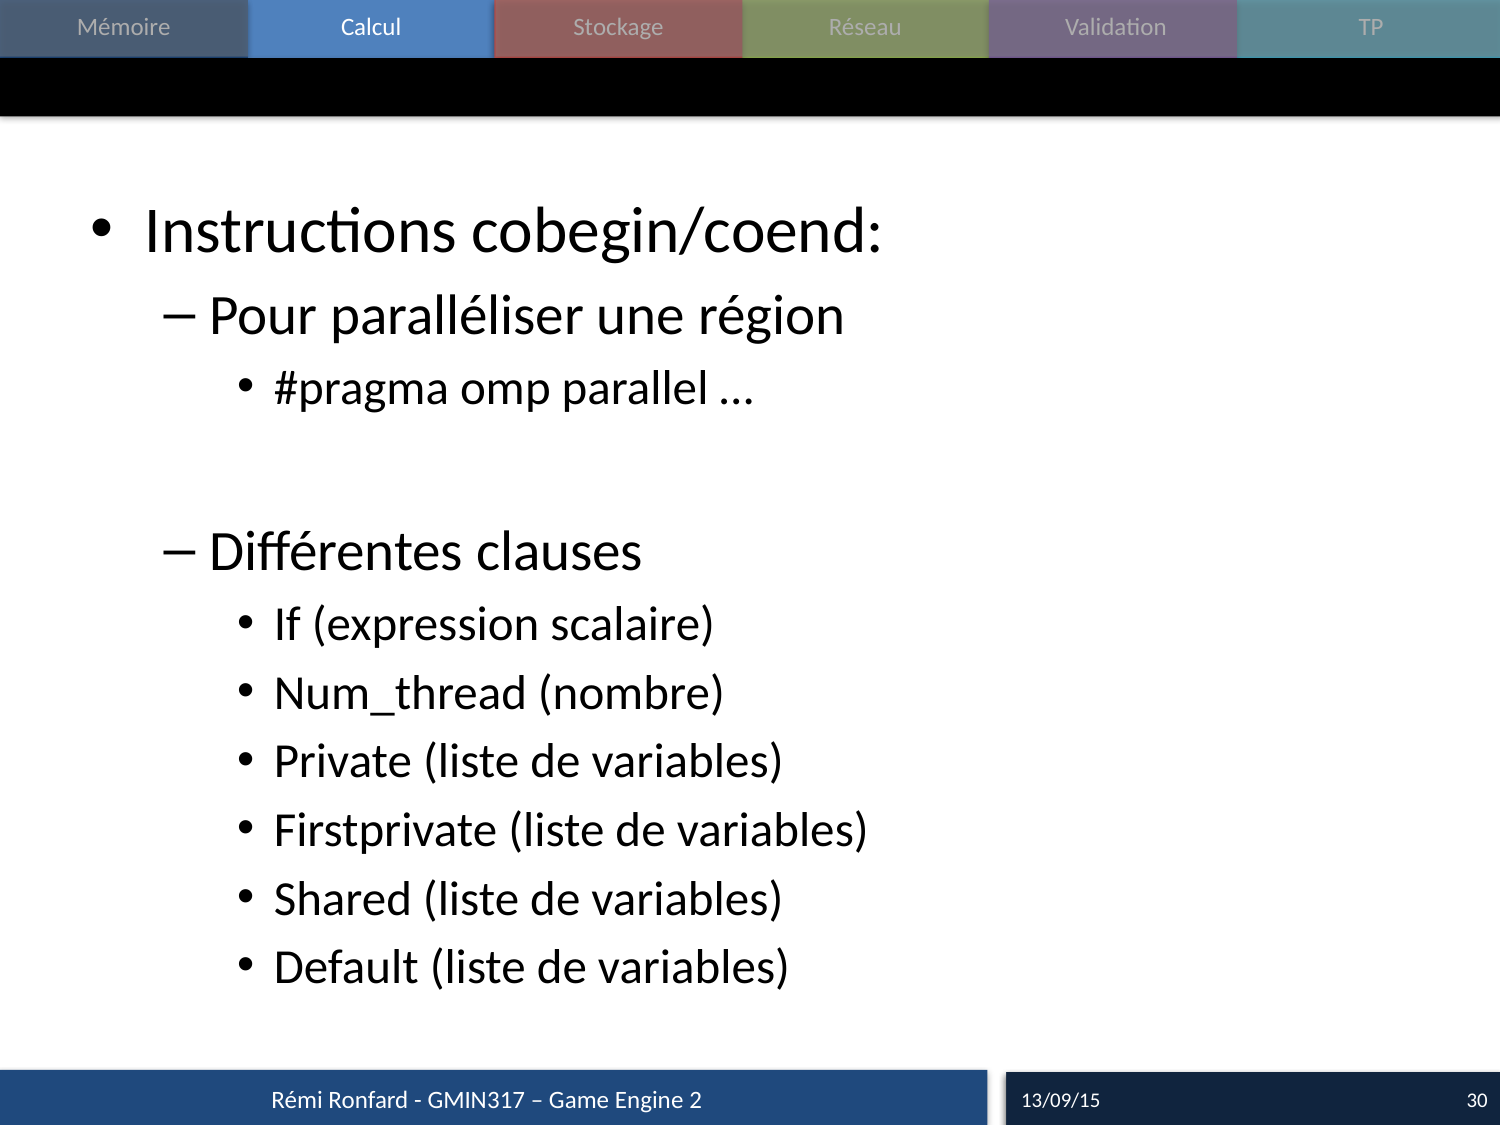

#
Instructions cobegin/coend:
Pour paralléliser une région
#pragma omp parallel …

Différentes clauses
If (expression scalaire)
Num_thread (nombre)
Private (liste de variables)
Firstprivate (liste de variables)
Shared (liste de variables)
Default (liste de variables)

Rémi Ronfard - GMIN317 – Game Engine 2
13/09/15
30